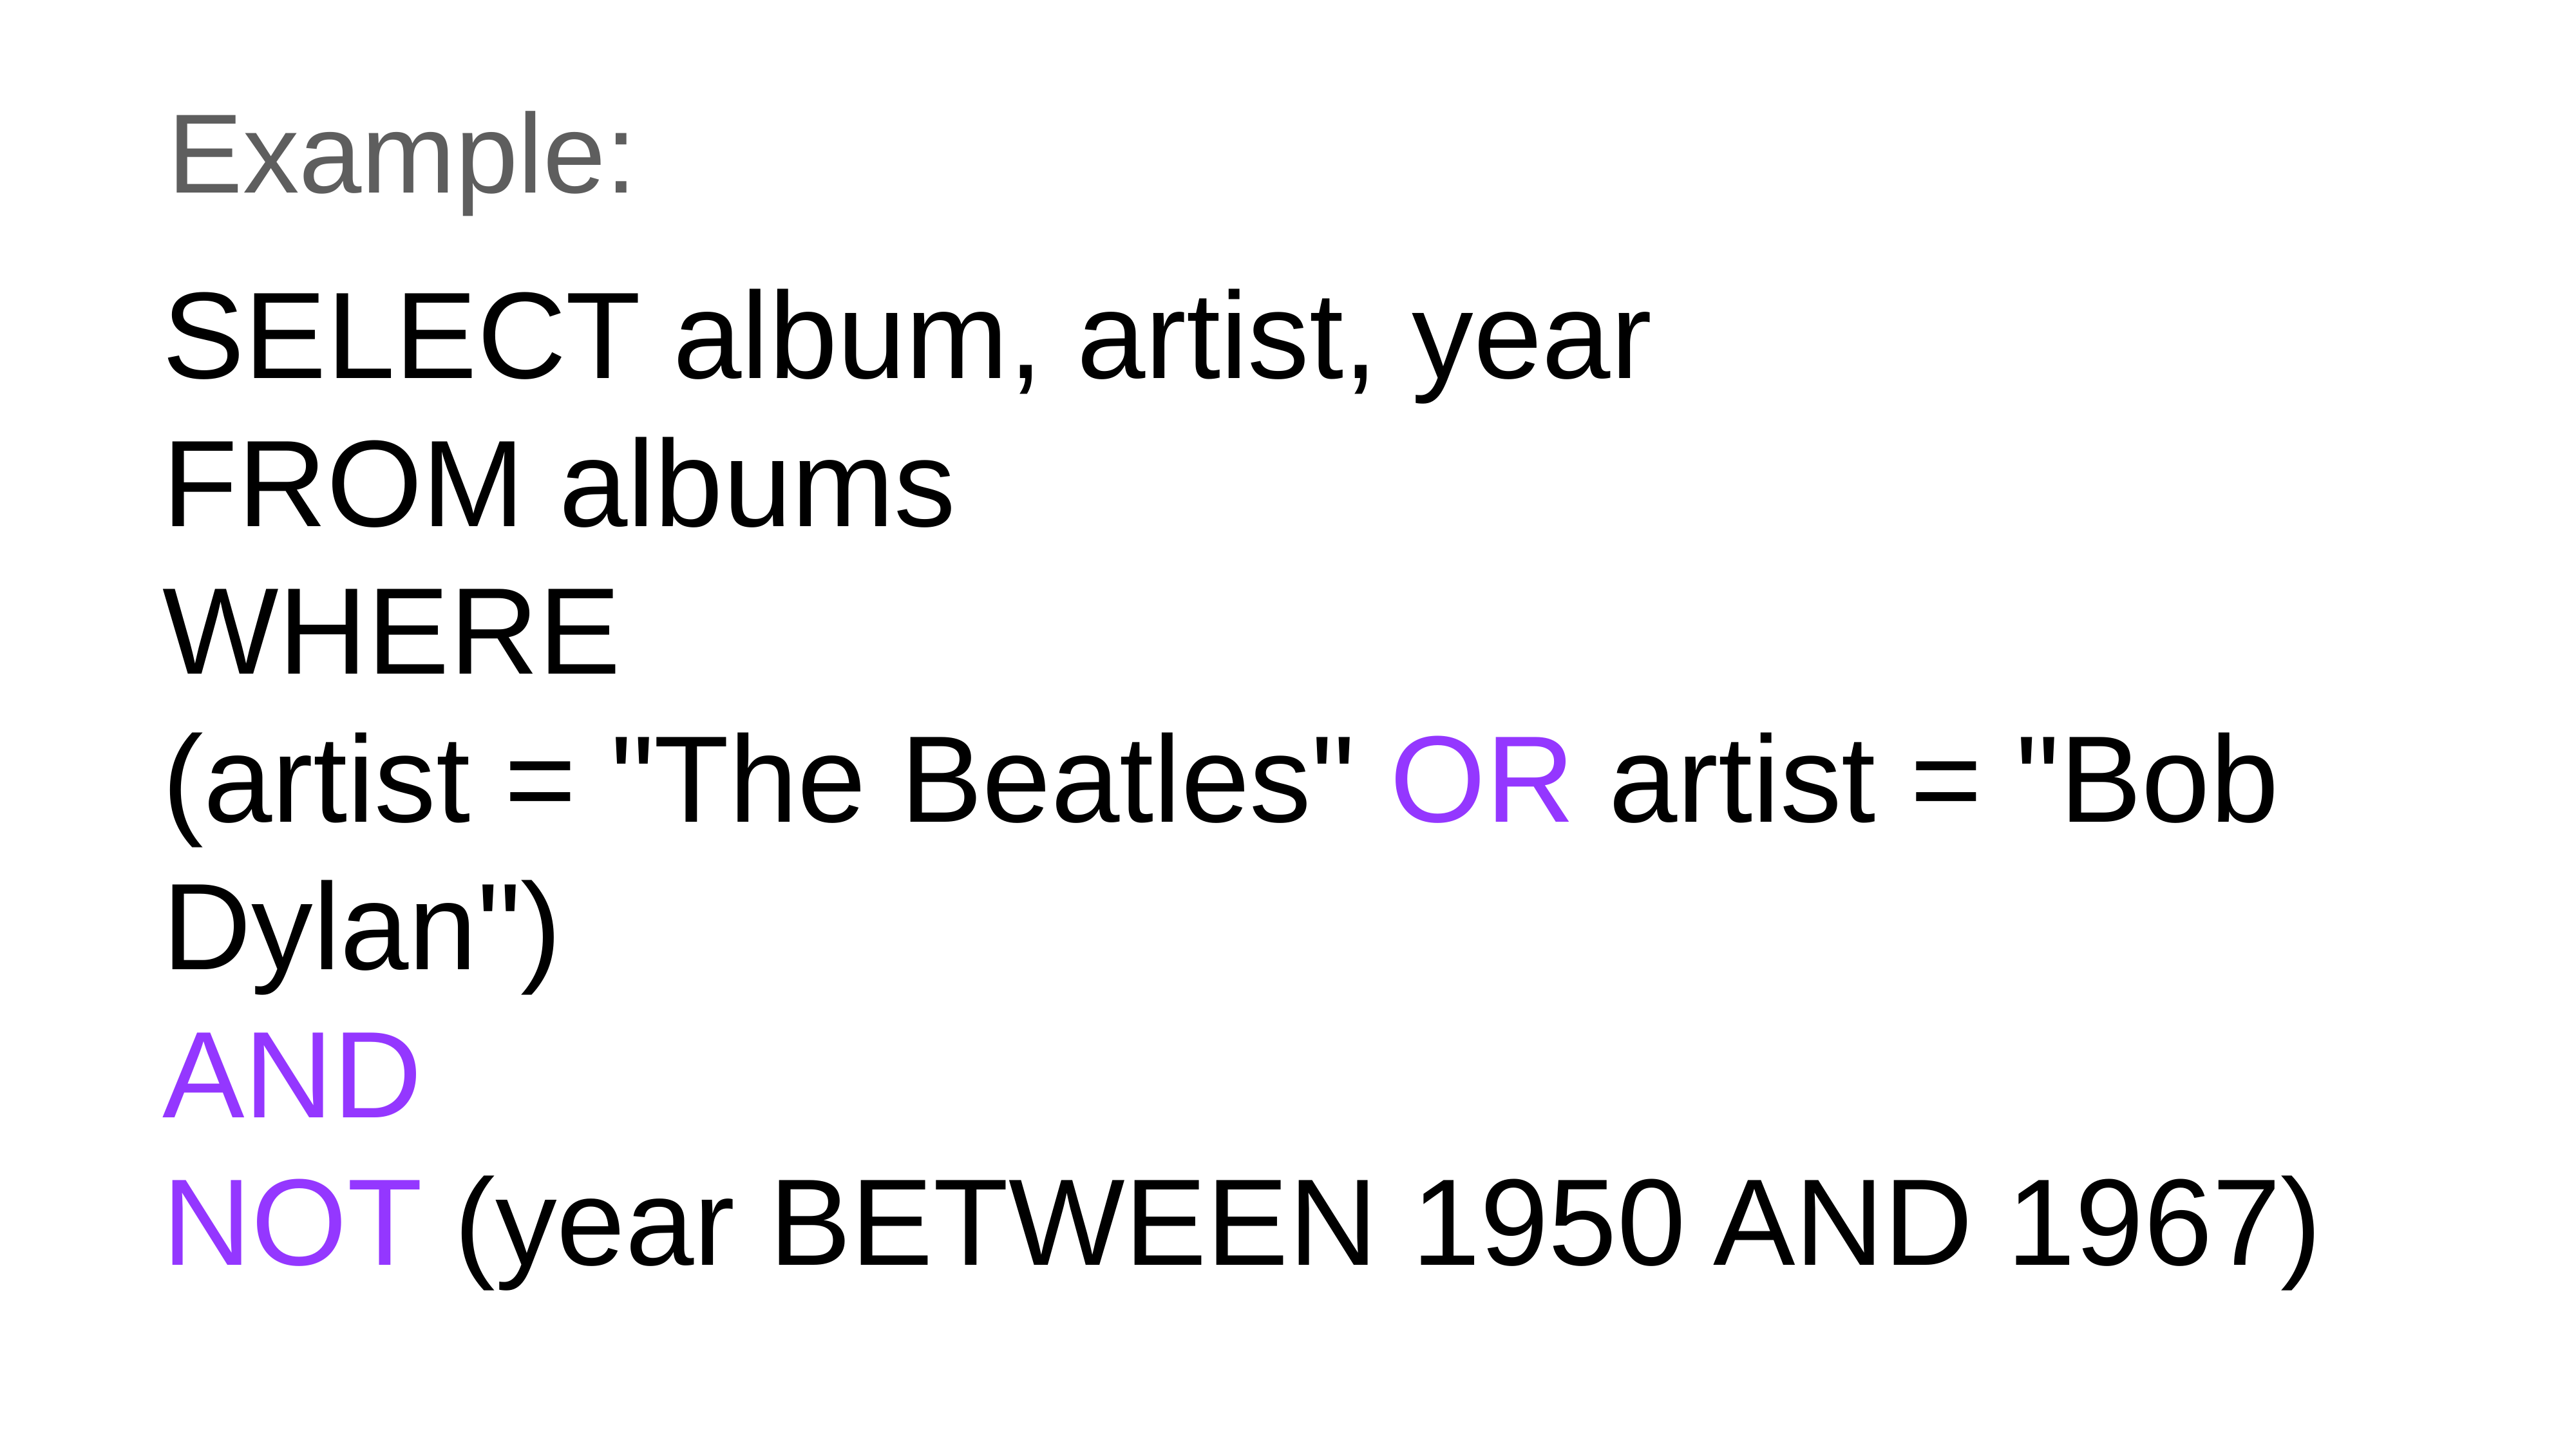

Example:
SELECT album, artist, year
FROM albums
WHERE
(artist = "The Beatles" OR artist = "Bob Dylan")
AND
NOT (year BETWEEN 1950 AND 1967)